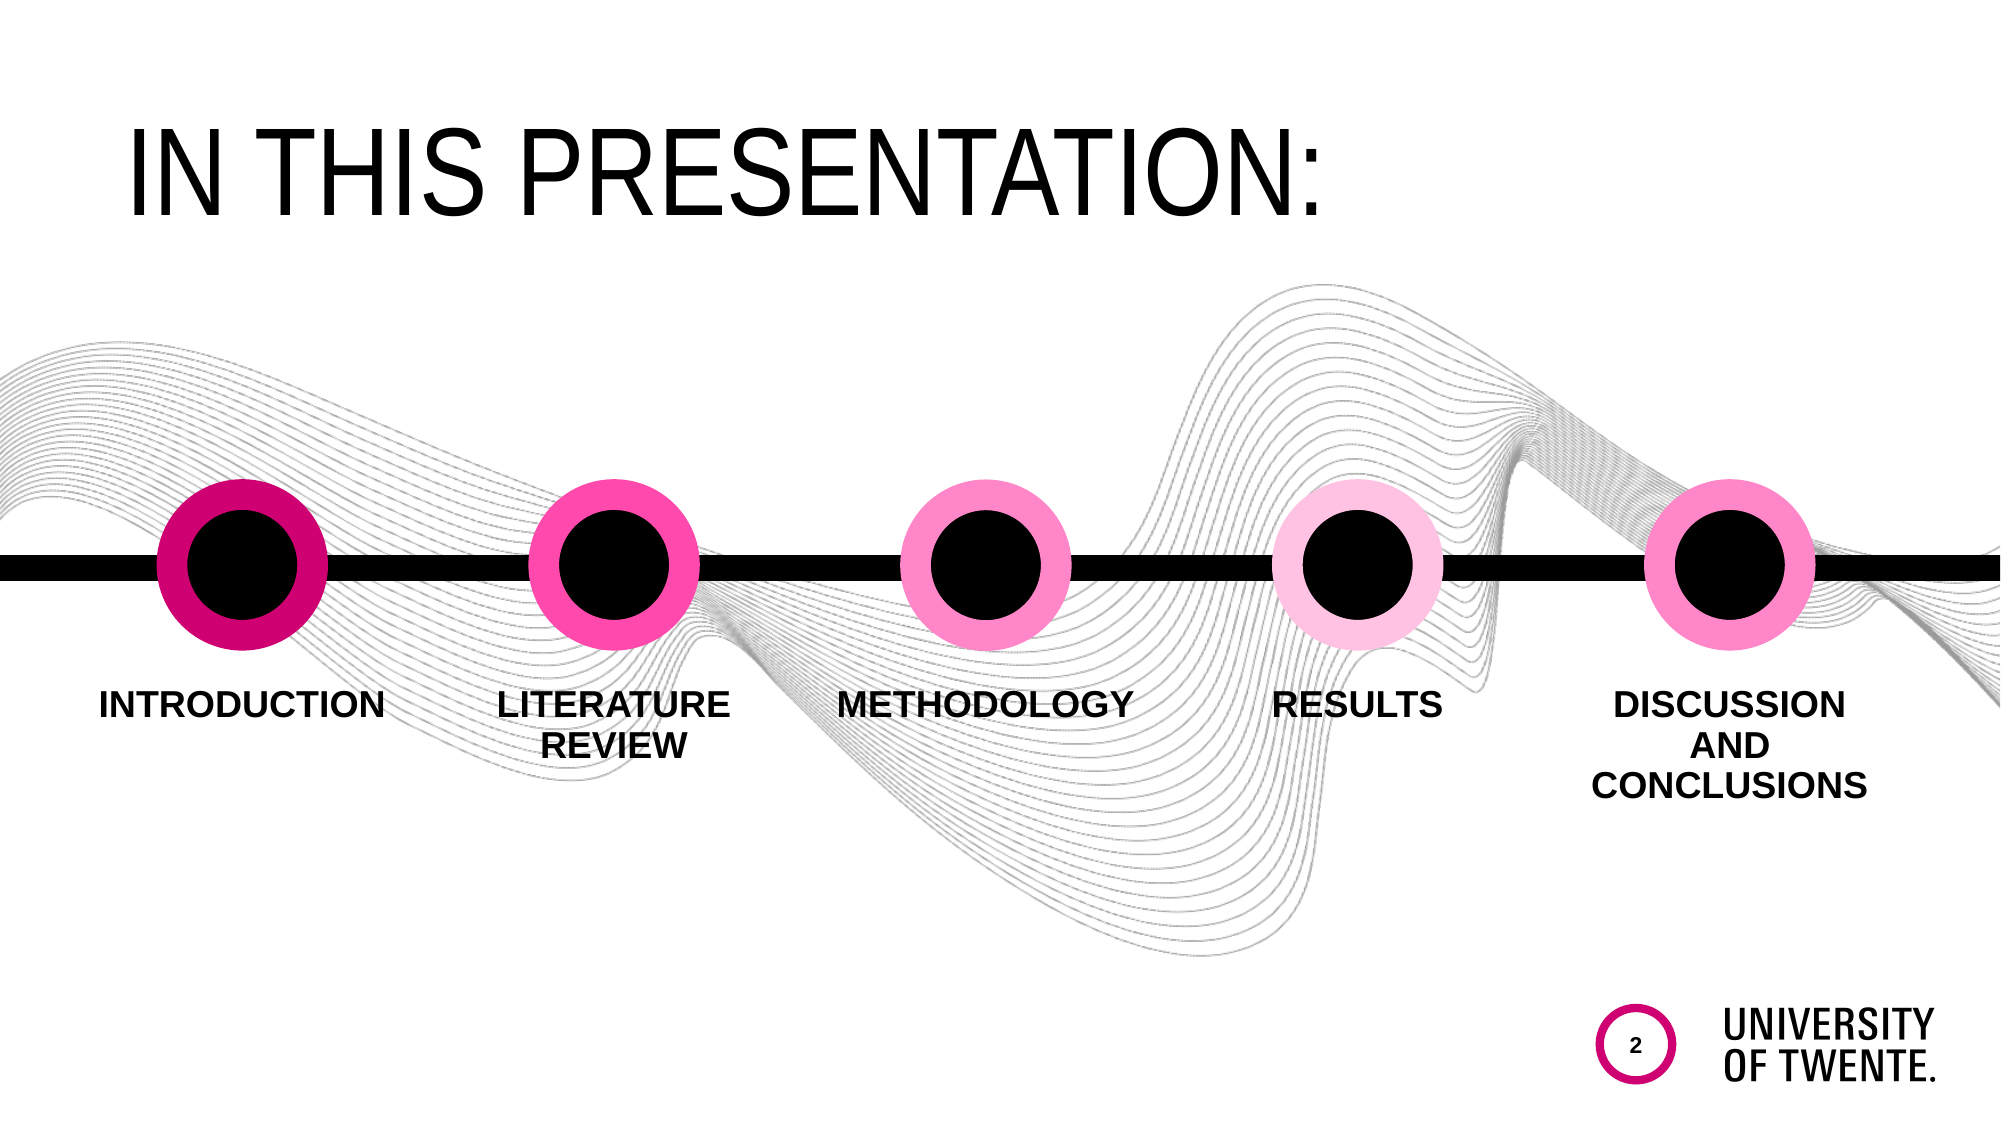

Introduction
Literature review
methodology
Results
Discussion and conclusions

2